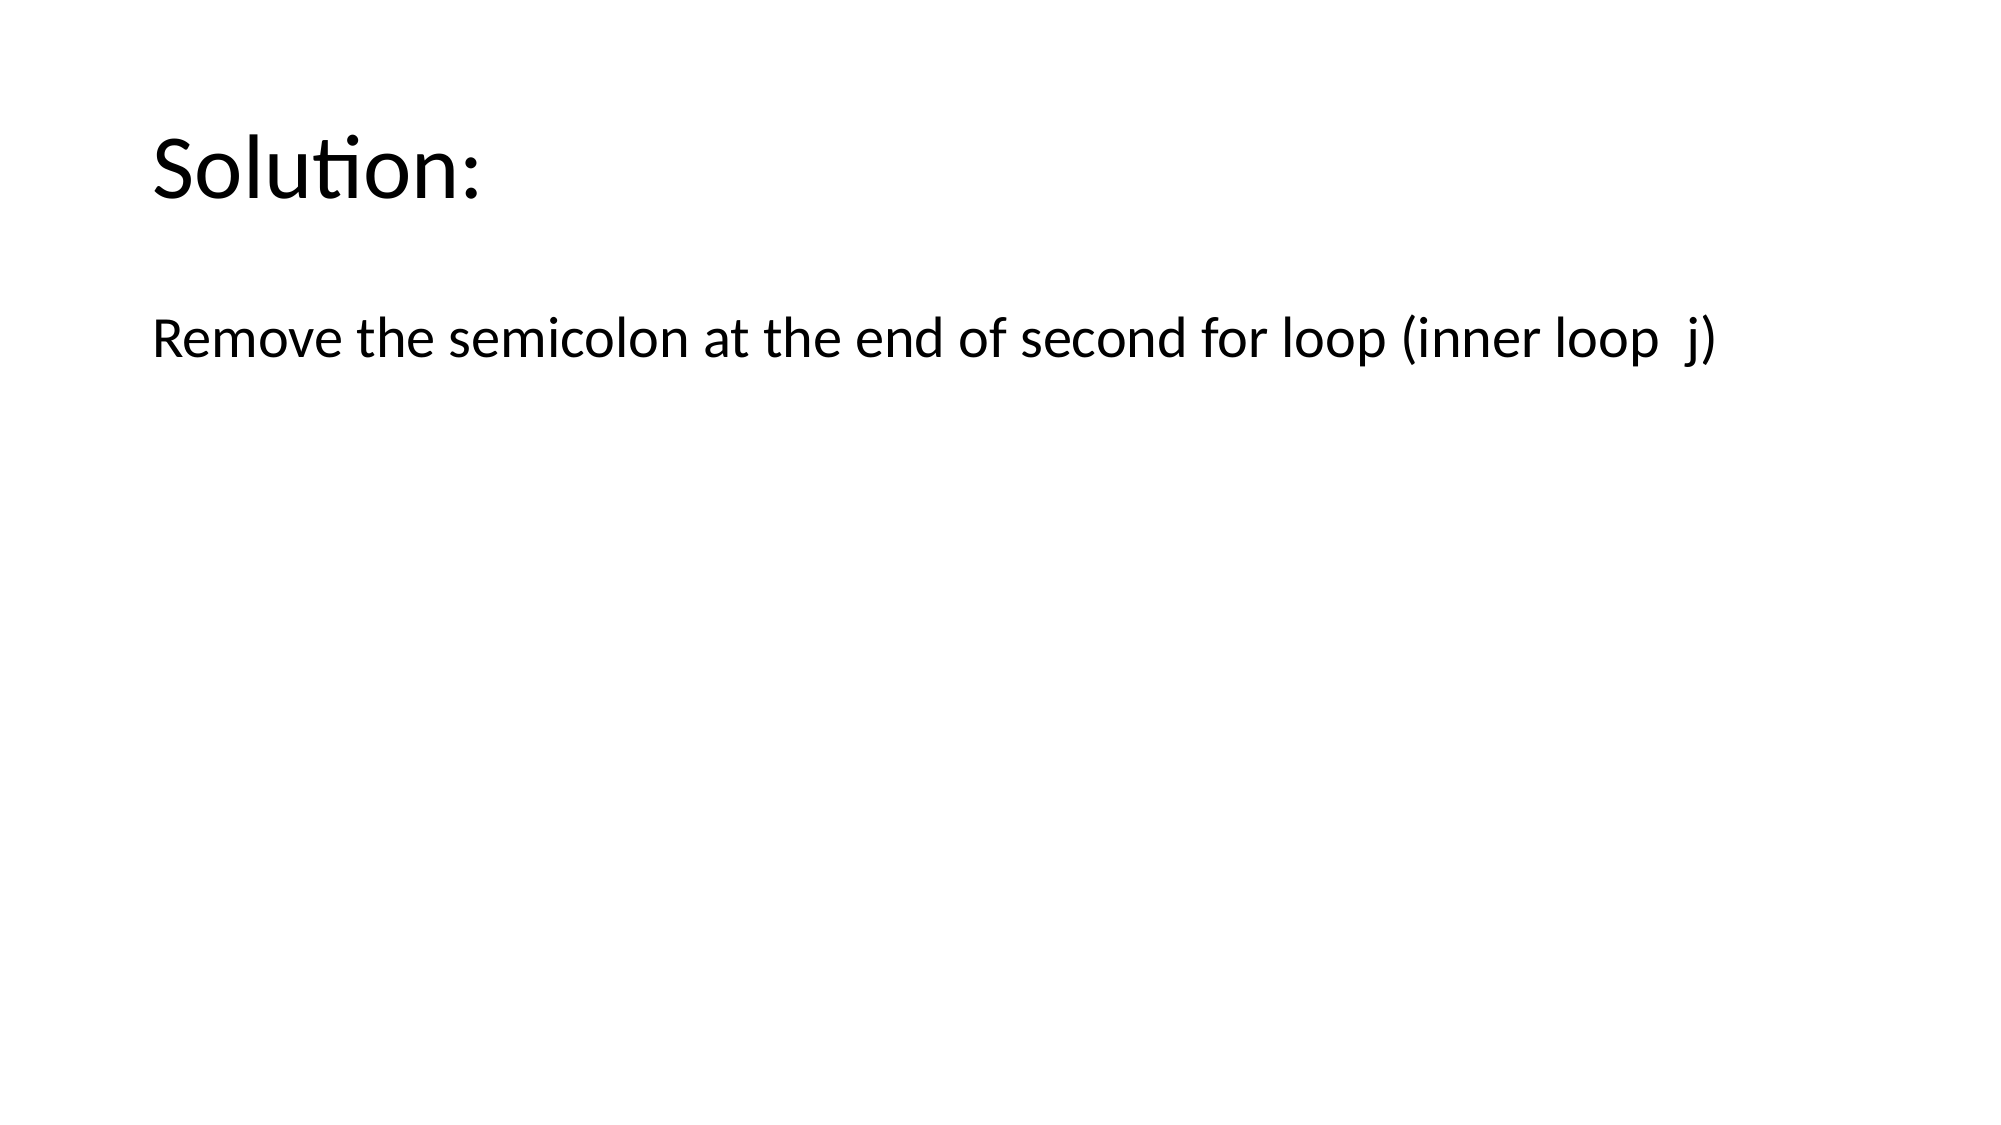

# Solution:
Remove the semicolon at the end of second for loop (inner loop  j)